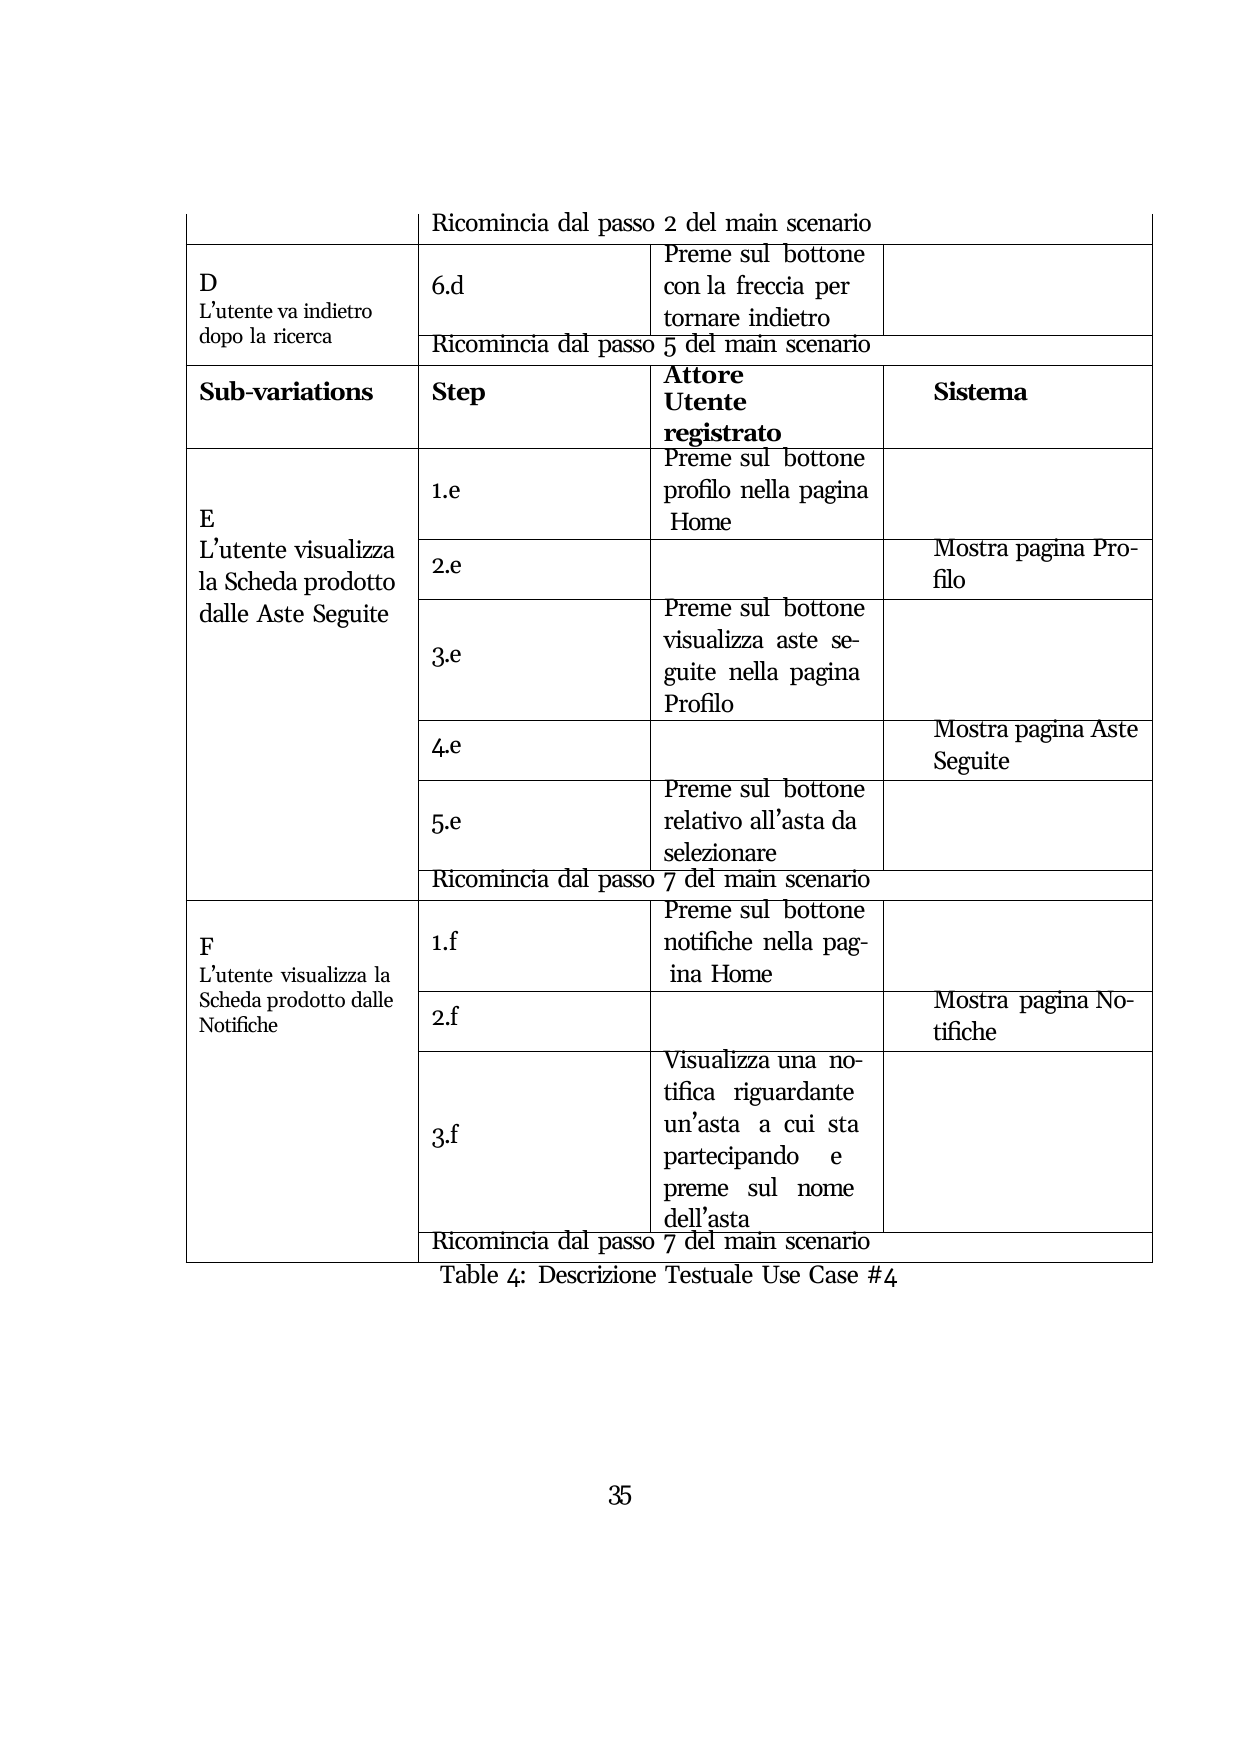

|  | Ricomincia dal passo 2 del main scenario |  |  |
| --- | --- | --- | --- |
| D L’utente va indietro dopo la ricerca | 6.d | Preme sul bottone con la freccia per tornare indietro |  |
|  | Ricomincia dal passo 5 del main scenario |  |  |
| Sub-variations | Step | Attore Utente registrato | Sistema |
| E L’utente visualizza la Scheda prodotto dalle Aste Seguite | 1.e | Preme sul bottone profilo nella pagina Home |  |
|  | 2.e |  | Mostra pagina Pro- filo |
|  | 3.e | Preme sul bottone visualizza aste se- guite nella pagina Profilo |  |
|  | 4.e |  | Mostra pagina Aste Seguite |
|  | 5.e | Preme sul bottone relativo all’asta da selezionare |  |
|  | Ricomincia dal passo 7 del main scenario |  |  |
| F L’utente visualizza la Scheda prodotto dalle Notifiche | 1.f | Preme sul bottone notifiche nella pag- ina Home |  |
|  | 2.f |  | Mostra pagina No- tifiche |
|  | 3.f | Visualizza una no- tifica riguardante un’asta a cui sta partecipando e preme sul nome dell’asta |  |
|  | Ricomincia dal passo 7 del main scenario |  |  |
Table 4: Descrizione Testuale Use Case #4
35